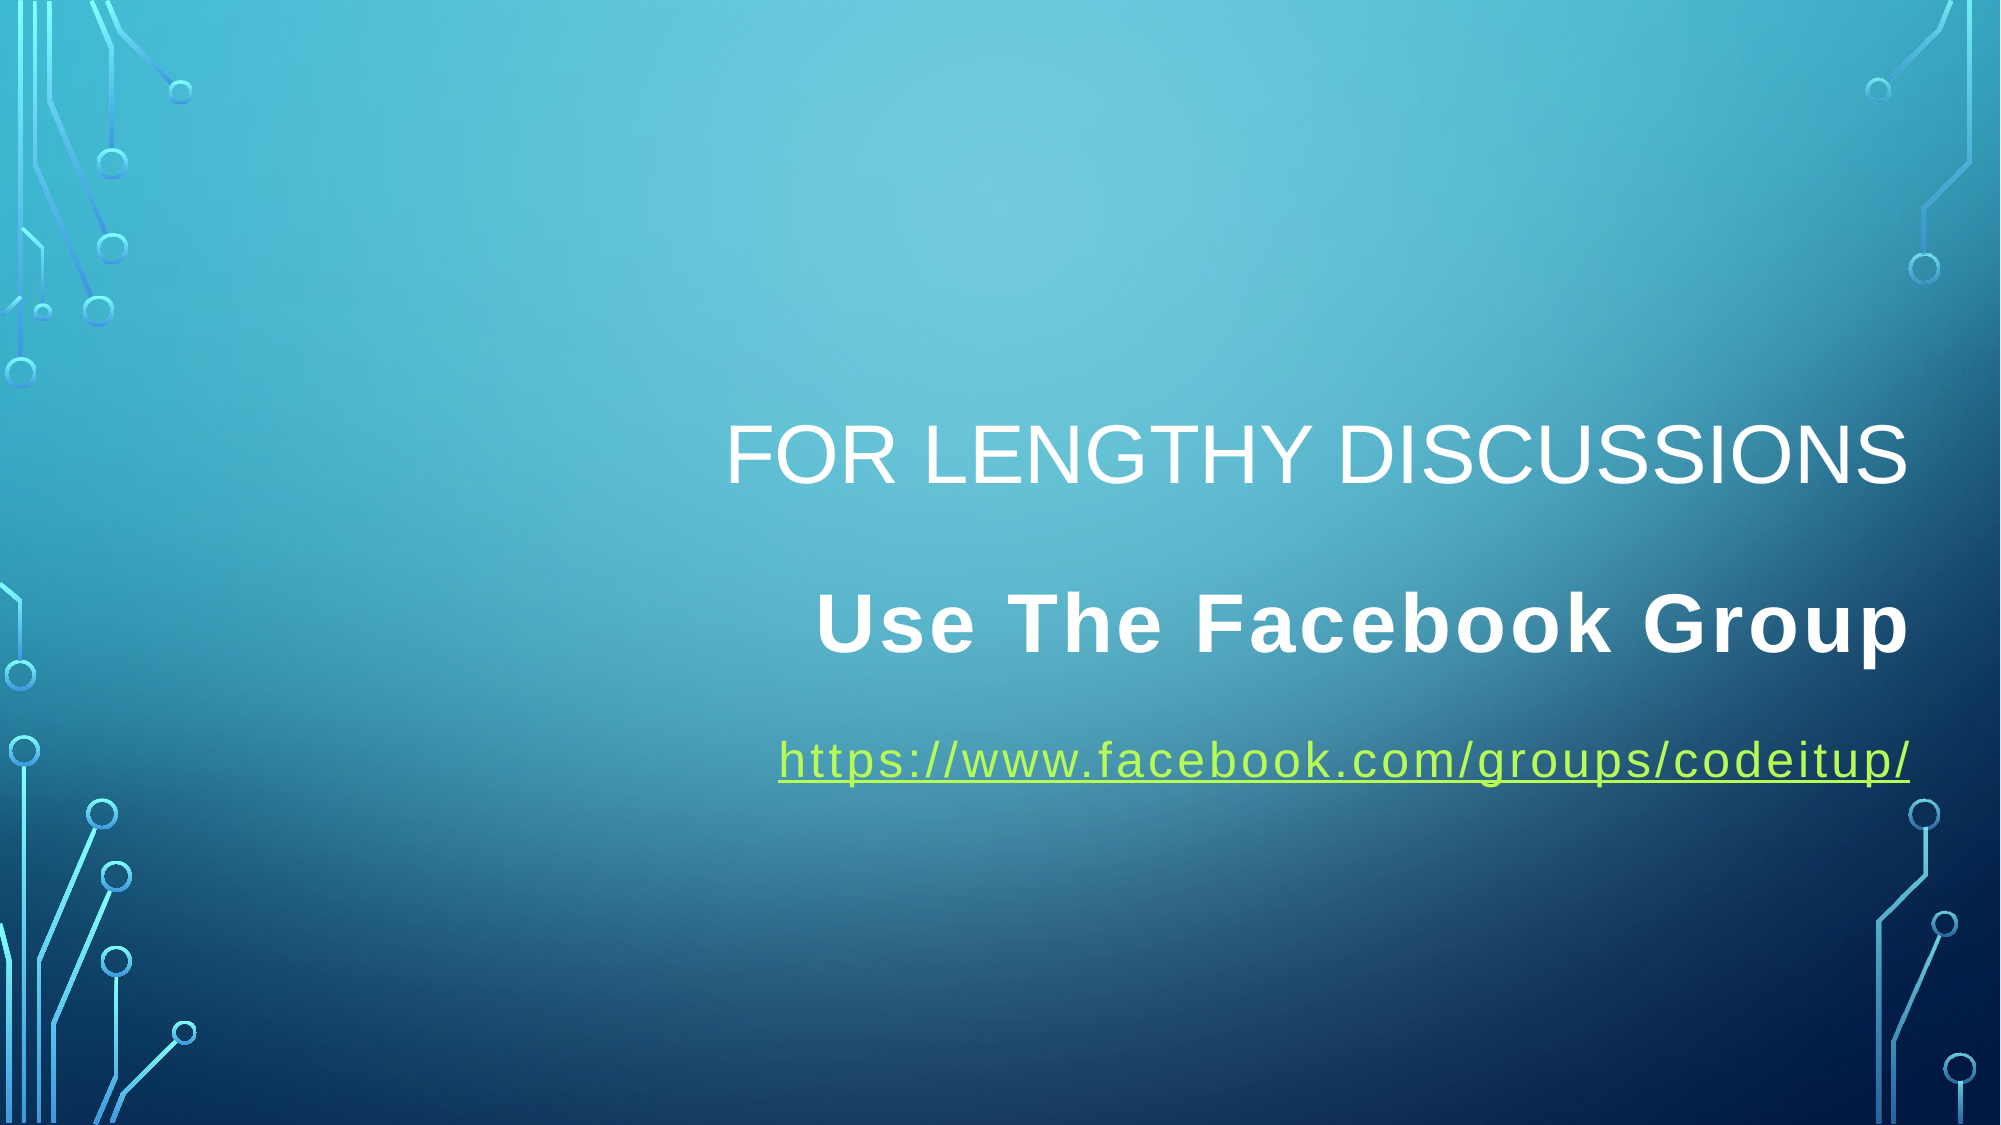

# For Lengthy discussions
Use The Facebook Group
https://www.facebook.com/groups/codeitup/